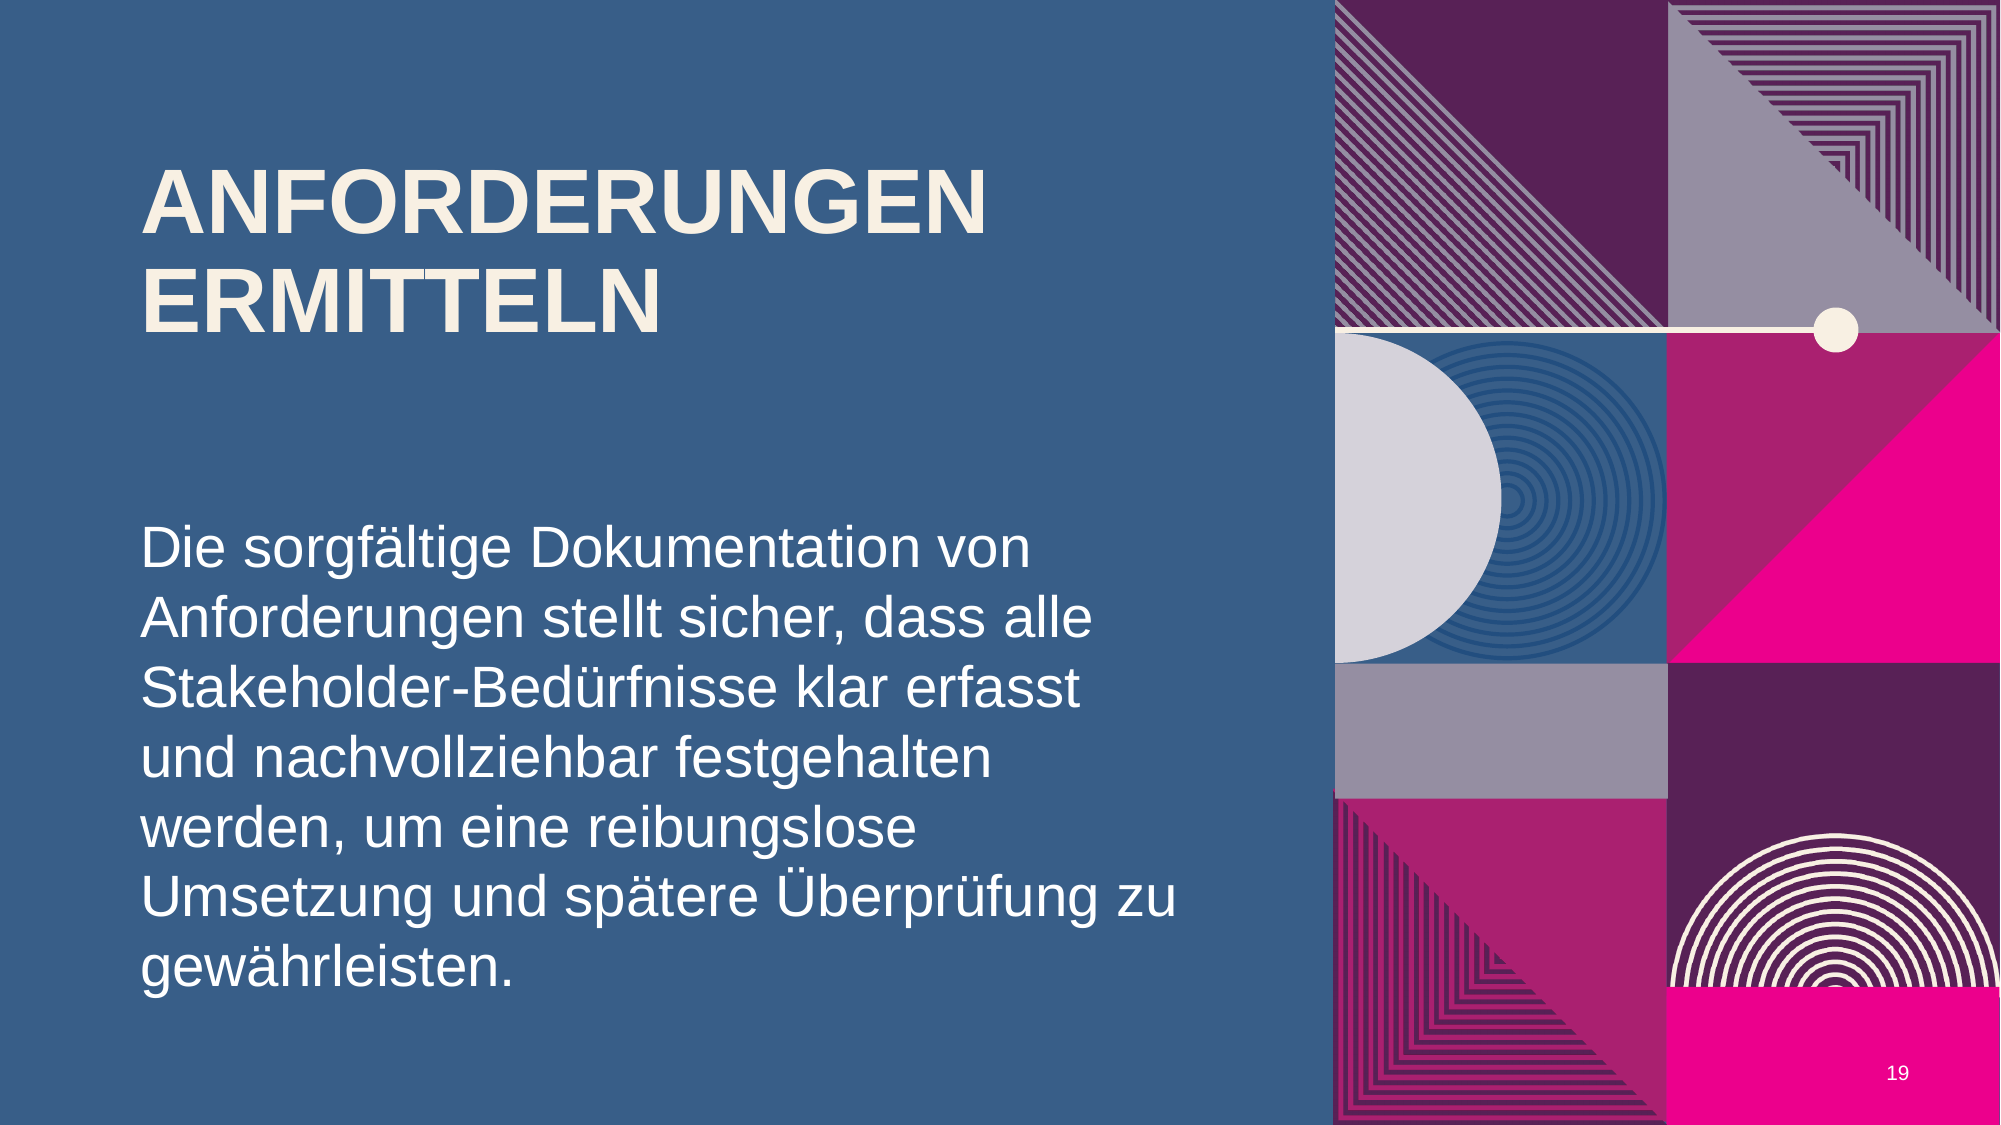

# Anforderungen ermitteln
Die sorgfältige Dokumentation von Anforderungen stellt sicher, dass alle Stakeholder-Bedürfnisse klar erfasst und nachvollziehbar festgehalten werden, um eine reibungslose Umsetzung und spätere Überprüfung zu gewährleisten.
19